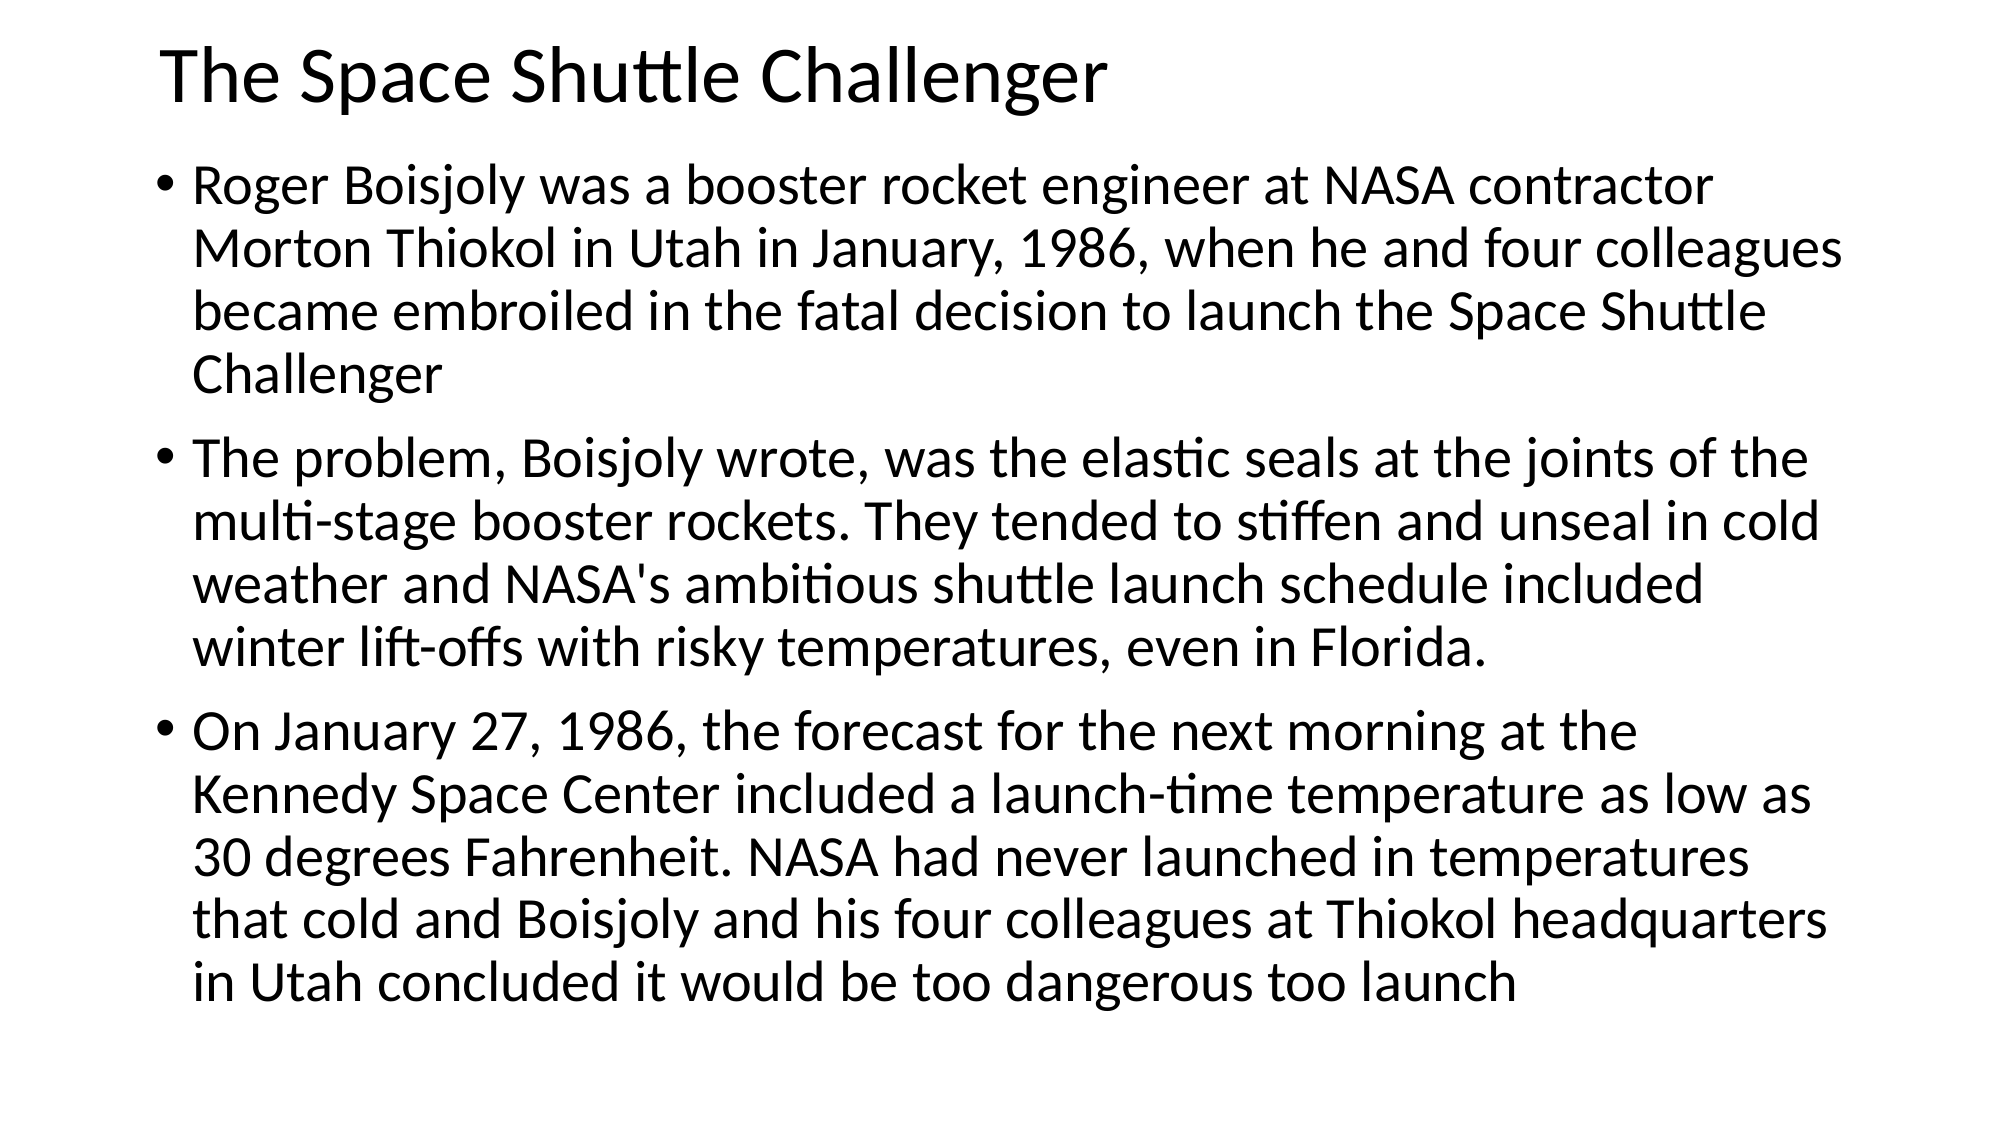

# The Space Shuttle Challenger
Roger Boisjoly was a booster rocket engineer at NASA contractor Morton Thiokol in Utah in January, 1986, when he and four colleagues became embroiled in the fatal decision to launch the Space Shuttle Challenger
The problem, Boisjoly wrote, was the elastic seals at the joints of the multi-stage booster rockets. They tended to stiffen and unseal in cold weather and NASA's ambitious shuttle launch schedule included winter lift-offs with risky temperatures, even in Florida.
On January 27, 1986, the forecast for the next morning at the Kennedy Space Center included a launch-time temperature as low as 30 degrees Fahrenheit. NASA had never launched in temperatures that cold and Boisjoly and his four colleagues at Thiokol headquarters in Utah concluded it would be too dangerous too launch